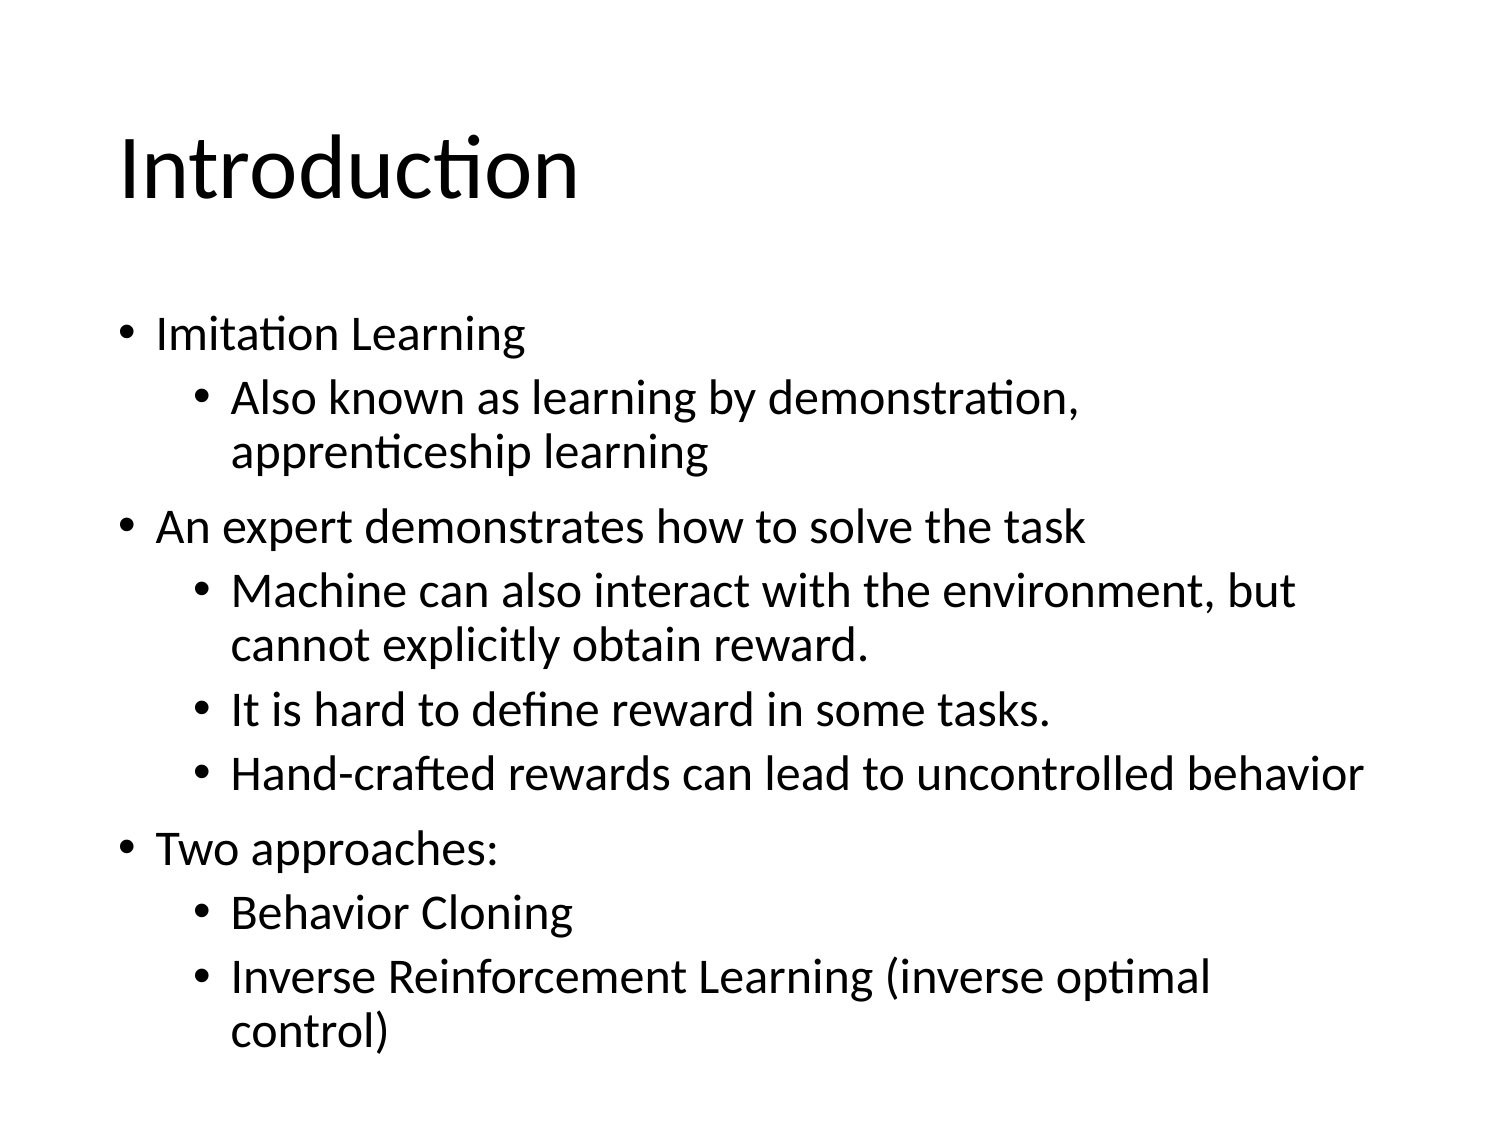

# Introduction
Imitation Learning
Also known as learning by demonstration, apprenticeship learning
An expert demonstrates how to solve the task
Machine can also interact with the environment, but cannot explicitly obtain reward.
It is hard to define reward in some tasks.
Hand-crafted rewards can lead to uncontrolled behavior
Two approaches:
Behavior Cloning
Inverse Reinforcement Learning (inverse optimal control)